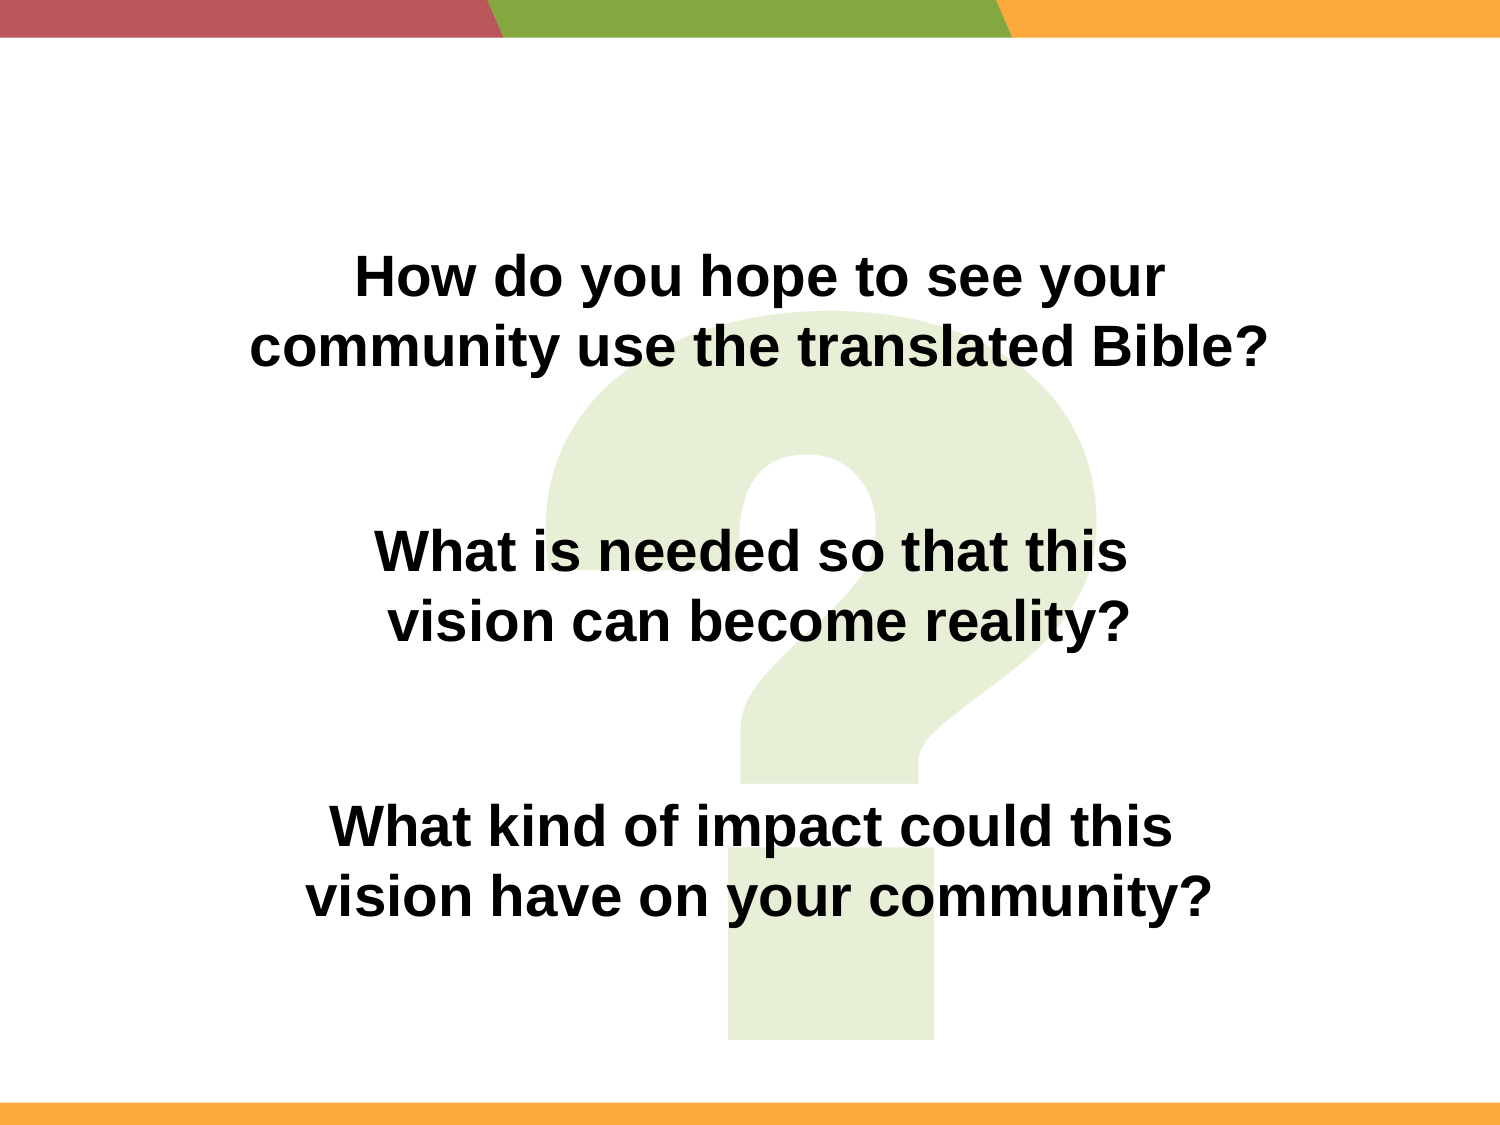

?
How do you hope to see your community use the translated Bible?
What is needed so that this
vision can become reality?
What kind of impact could this
vision have on your community?